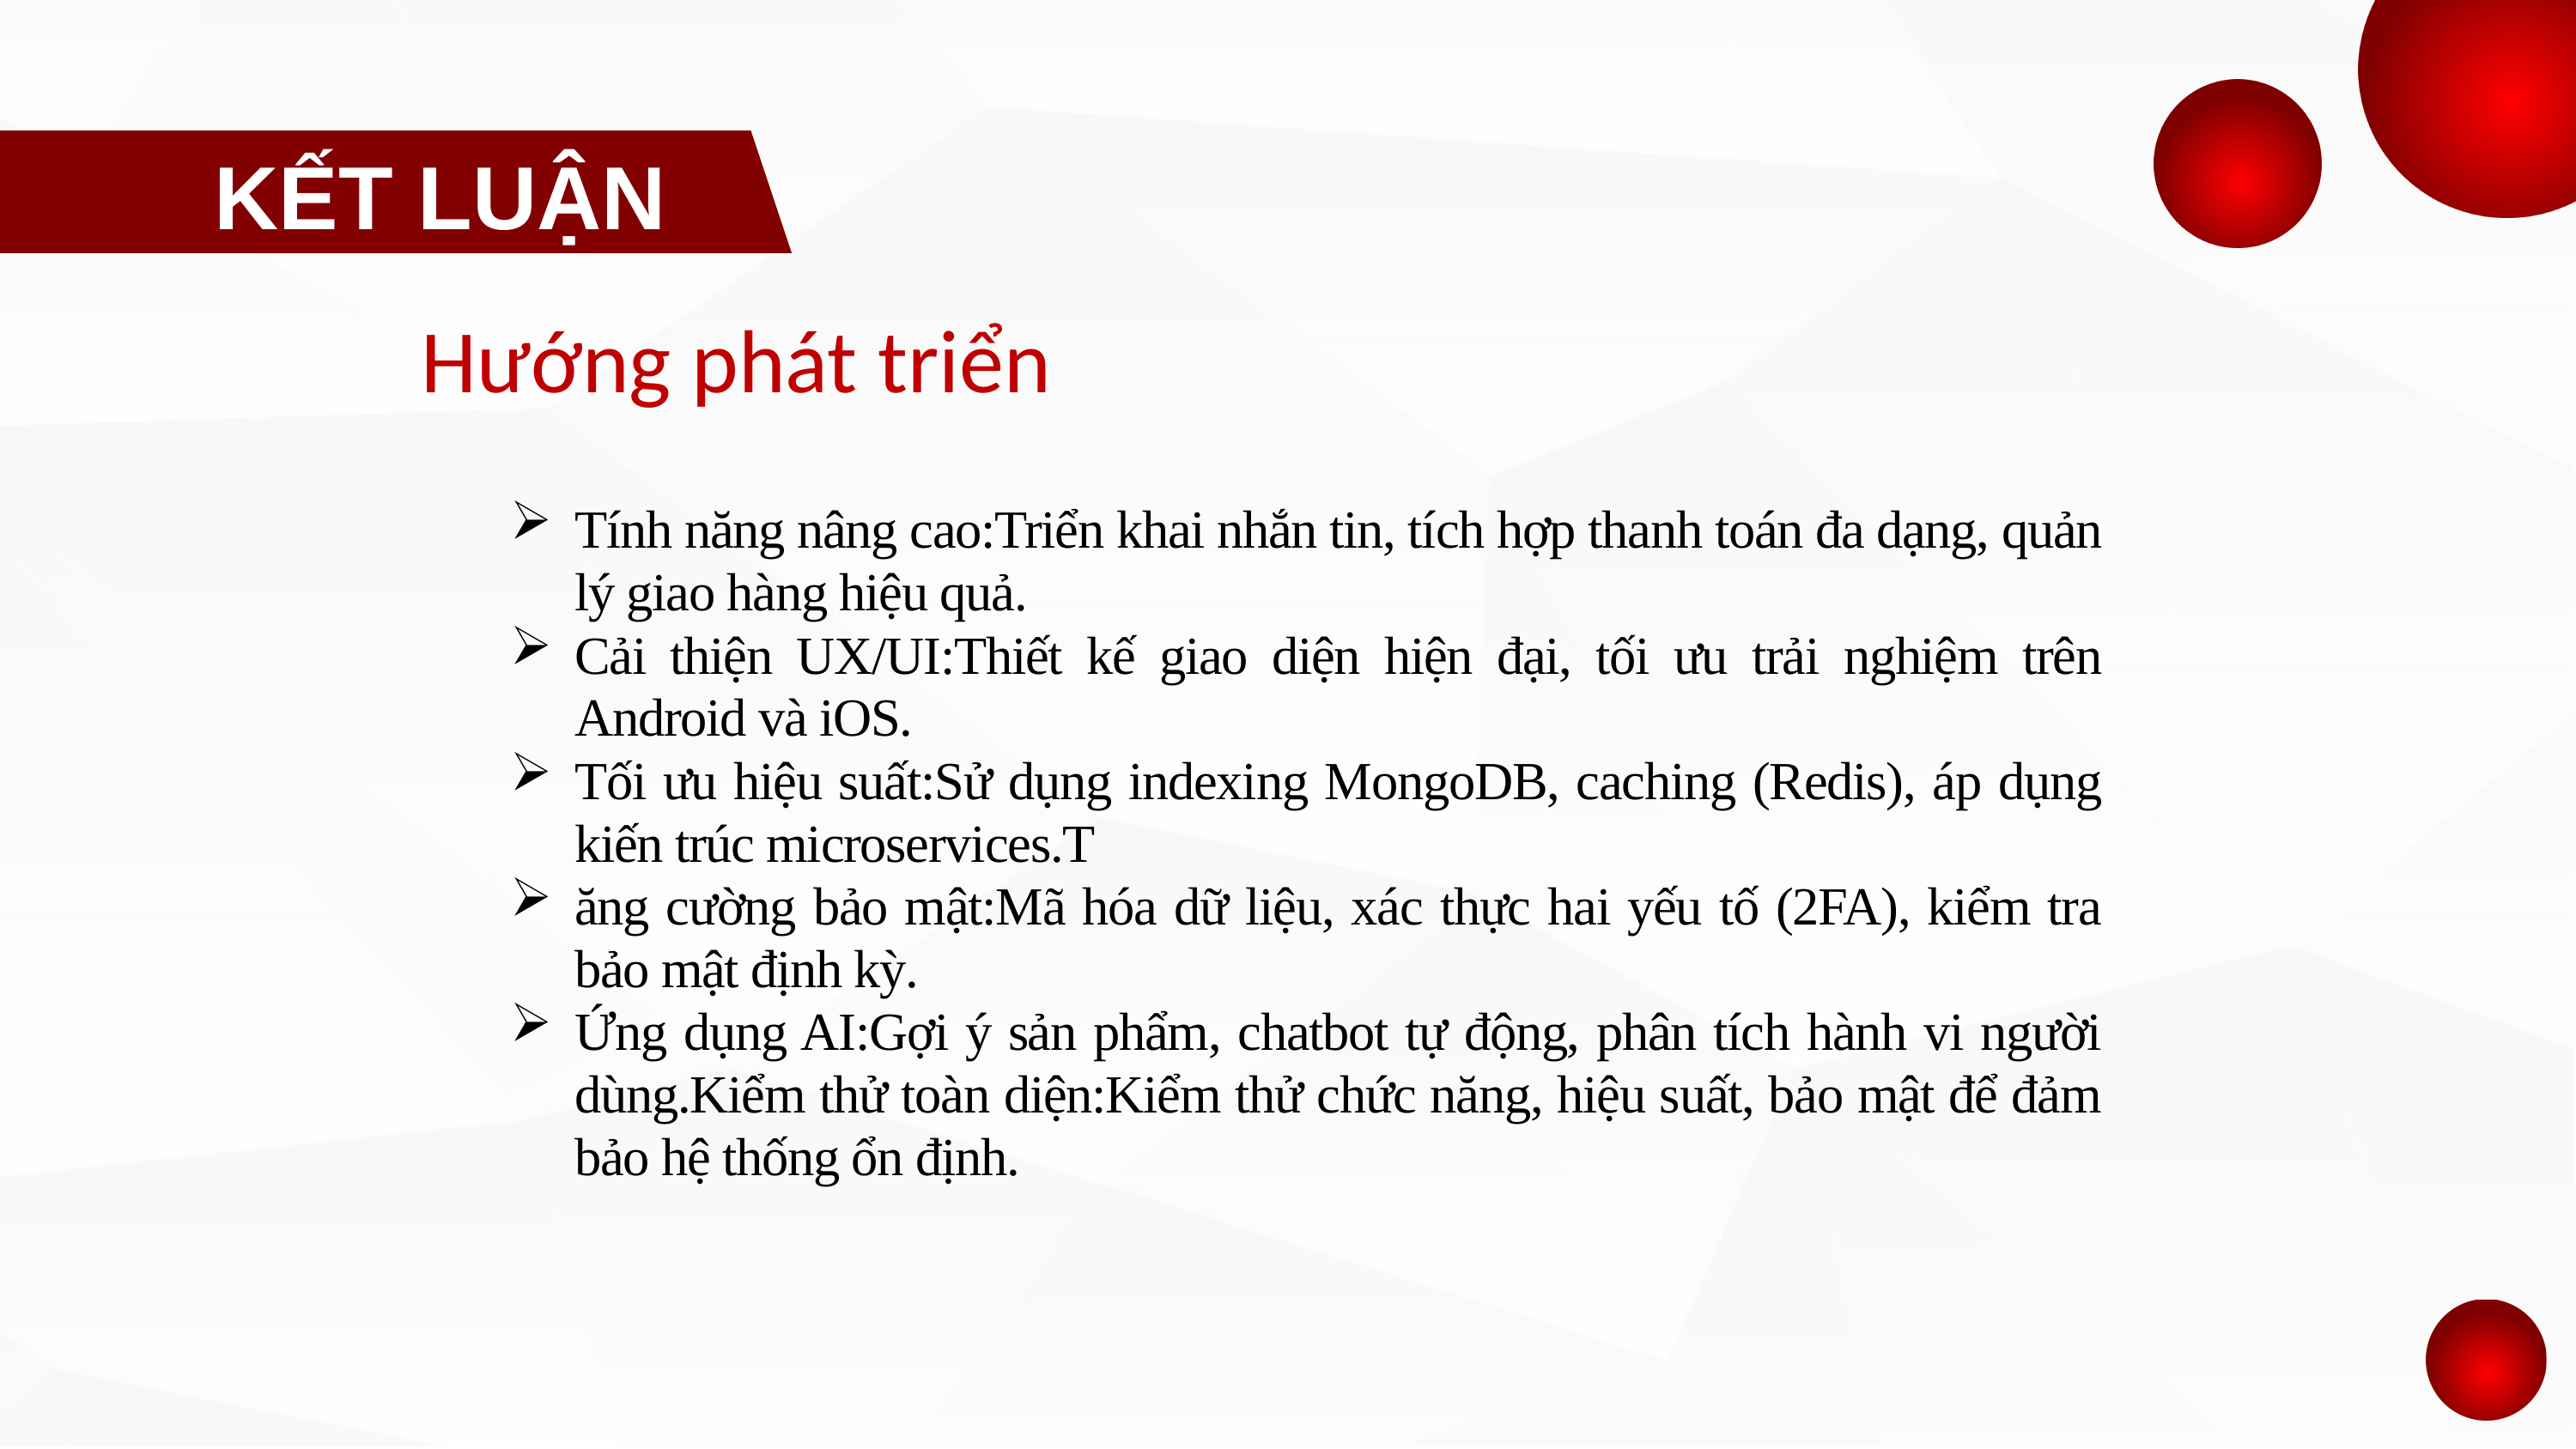

KẾT LUẬN

Hướng phát triển
Tính năng nâng cao:Triển khai nhắn tin, tích hợp thanh toán đa dạng, quản lý giao hàng hiệu quả.
Cải thiện UX/UI:Thiết kế giao diện hiện đại, tối ưu trải nghiệm trên Android và iOS.
Tối ưu hiệu suất:Sử dụng indexing MongoDB, caching (Redis), áp dụng kiến trúc microservices.T
ăng cường bảo mật:Mã hóa dữ liệu, xác thực hai yếu tố (2FA), kiểm tra bảo mật định kỳ.
Ứng dụng AI:Gợi ý sản phẩm, chatbot tự động, phân tích hành vi người dùng.Kiểm thử toàn diện:Kiểm thử chức năng, hiệu suất, bảo mật để đảm bảo hệ thống ổn định.